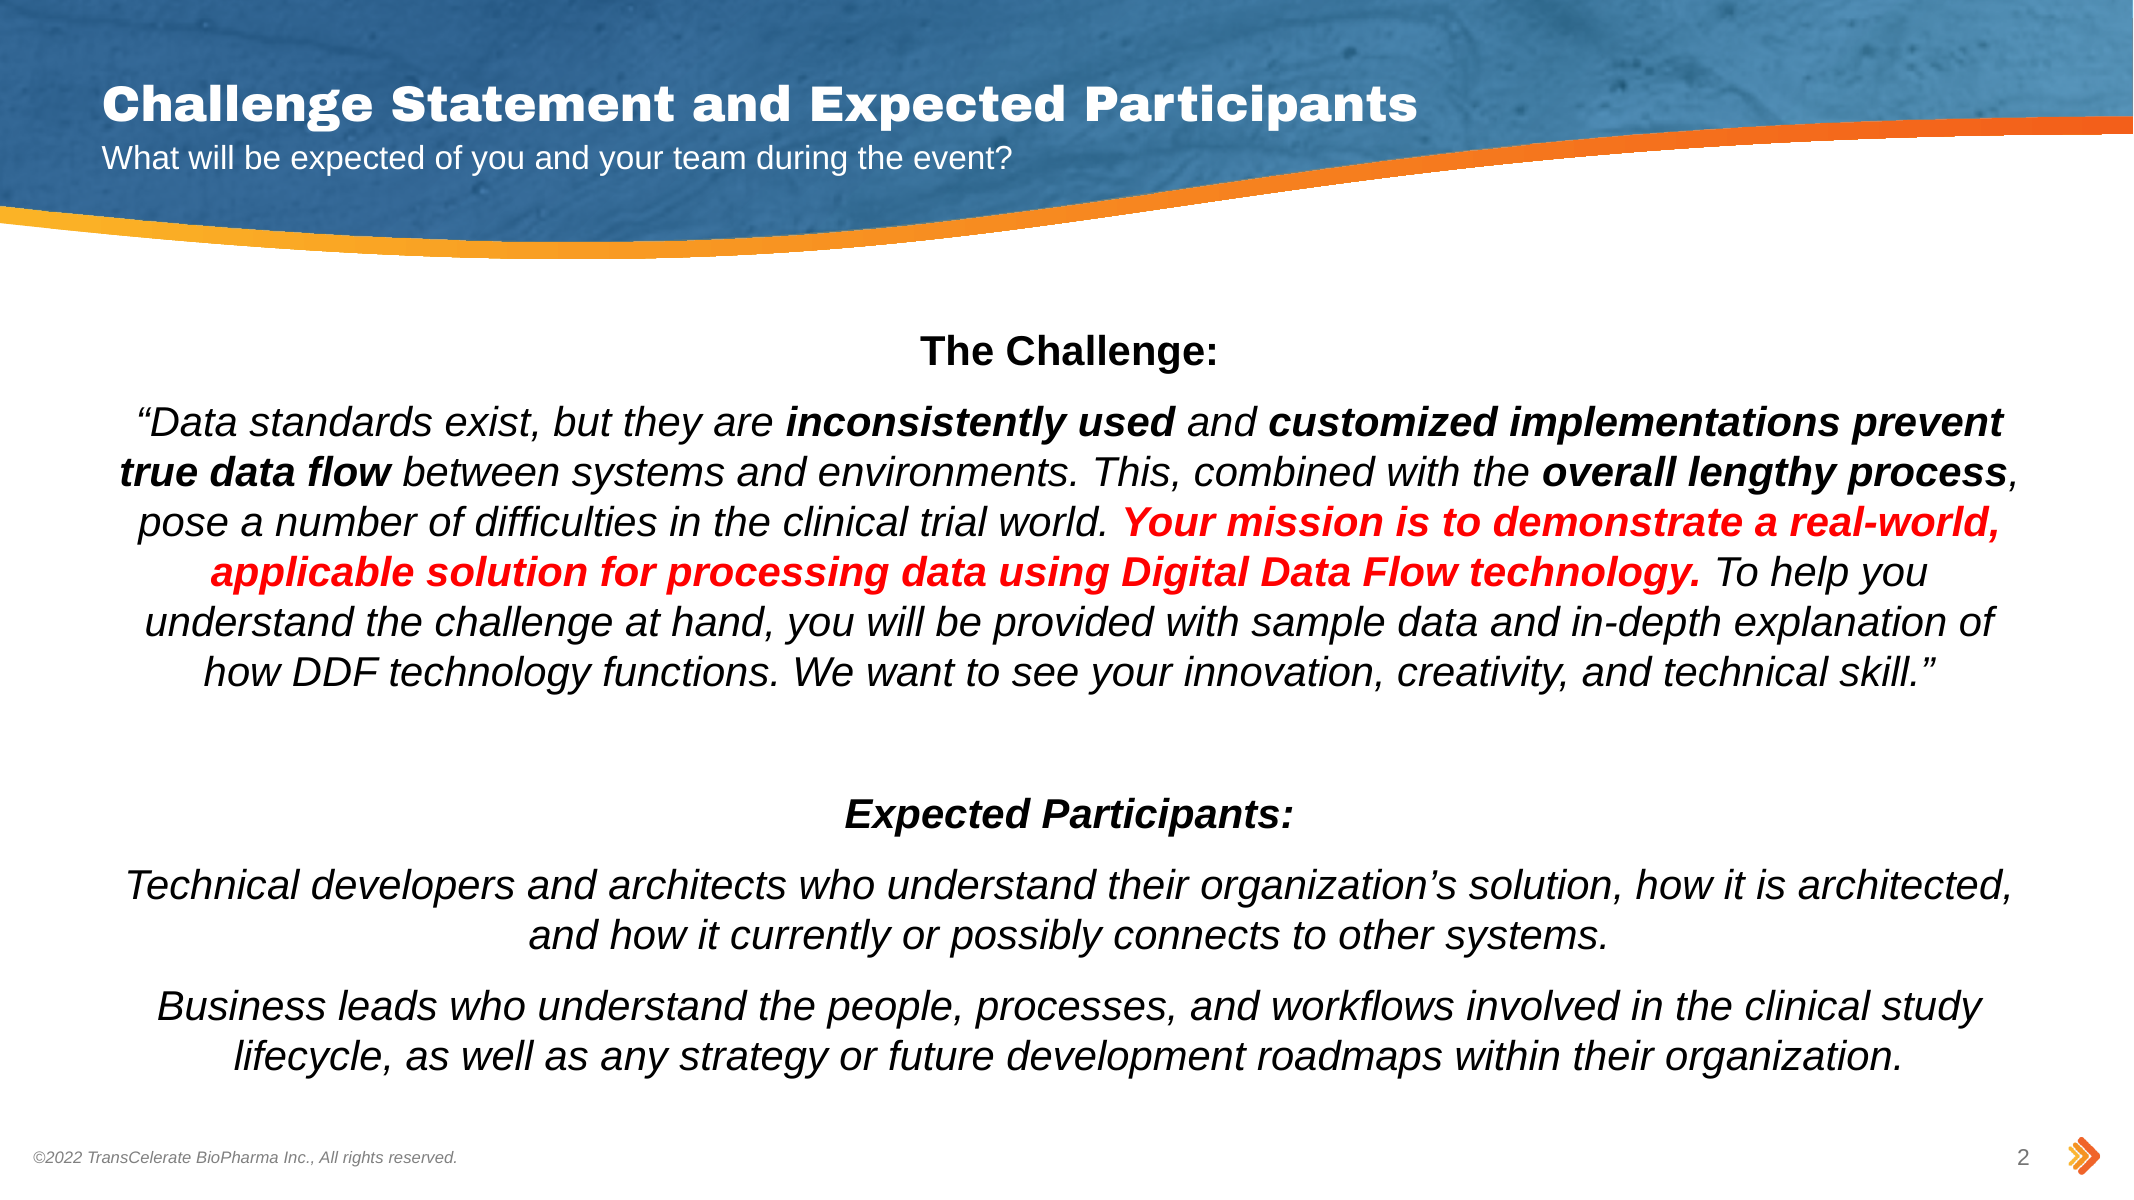

# Challenge Statement and Expected Participants
What will be expected of you and your team during the event?
The Challenge:
“Data standards exist, but they are inconsistently used and customized implementations prevent true data flow between systems and environments. This, combined with the overall lengthy process, pose a number of difficulties in the clinical trial world. Your mission is to demonstrate a real-world, applicable solution for processing data using Digital Data Flow technology. To help you understand the challenge at hand, you will be provided with sample data and in-depth explanation of how DDF technology functions. We want to see your innovation, creativity, and technical skill.”

Expected Participants:
Technical developers and architects who understand their organization’s solution, how it is architected, and how it currently or possibly connects to other systems.
Business leads who understand the people, processes, and workflows involved in the clinical study lifecycle, as well as any strategy or future development roadmaps within their organization.